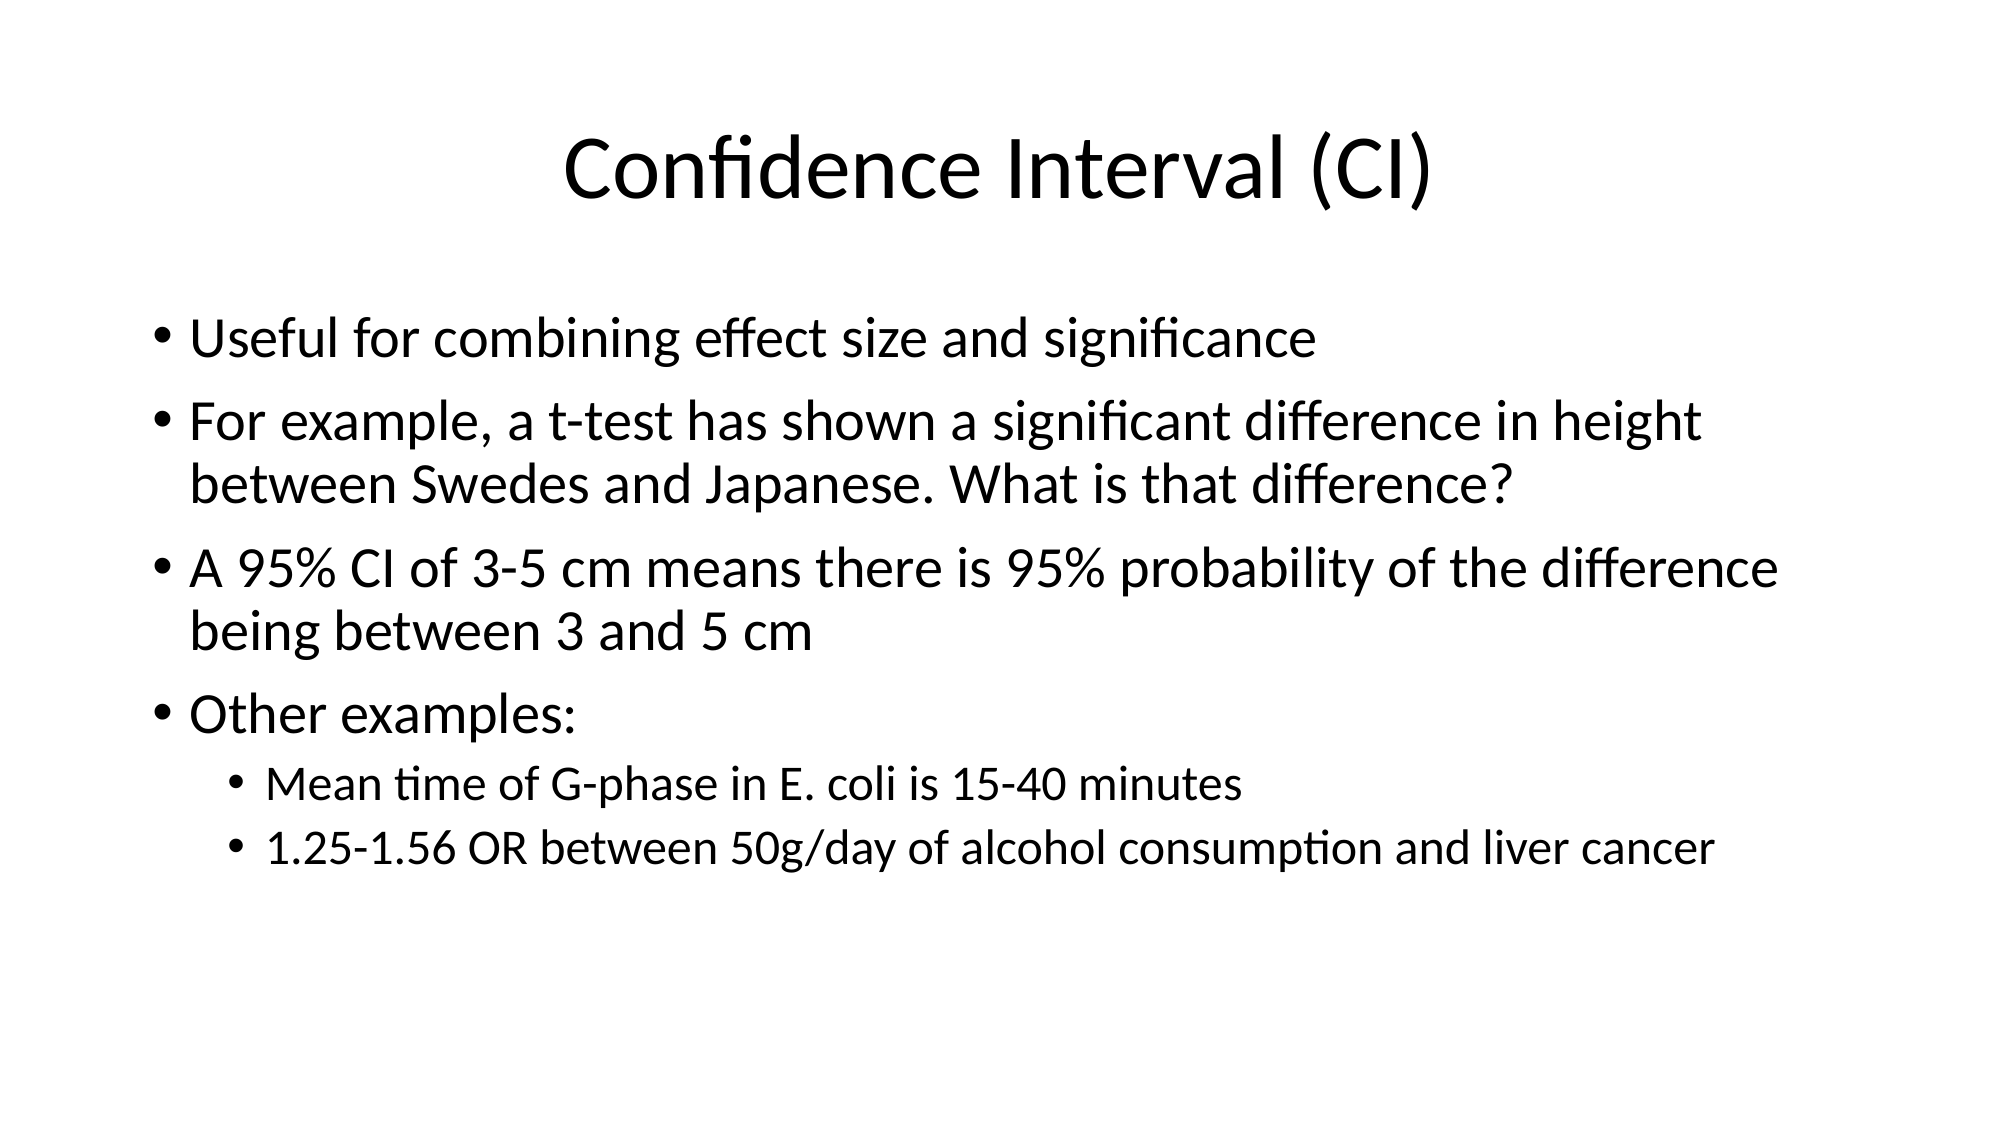

# Confidence Interval (CI)
Useful for combining effect size and significance
For example, a t-test has shown a significant difference in height between Swedes and Japanese. What is that difference?
A 95% CI of 3-5 cm means there is 95% probability of the difference being between 3 and 5 cm
Other examples:
Mean time of G-phase in E. coli is 15-40 minutes
1.25-1.56 OR between 50g/day of alcohol consumption and liver cancer